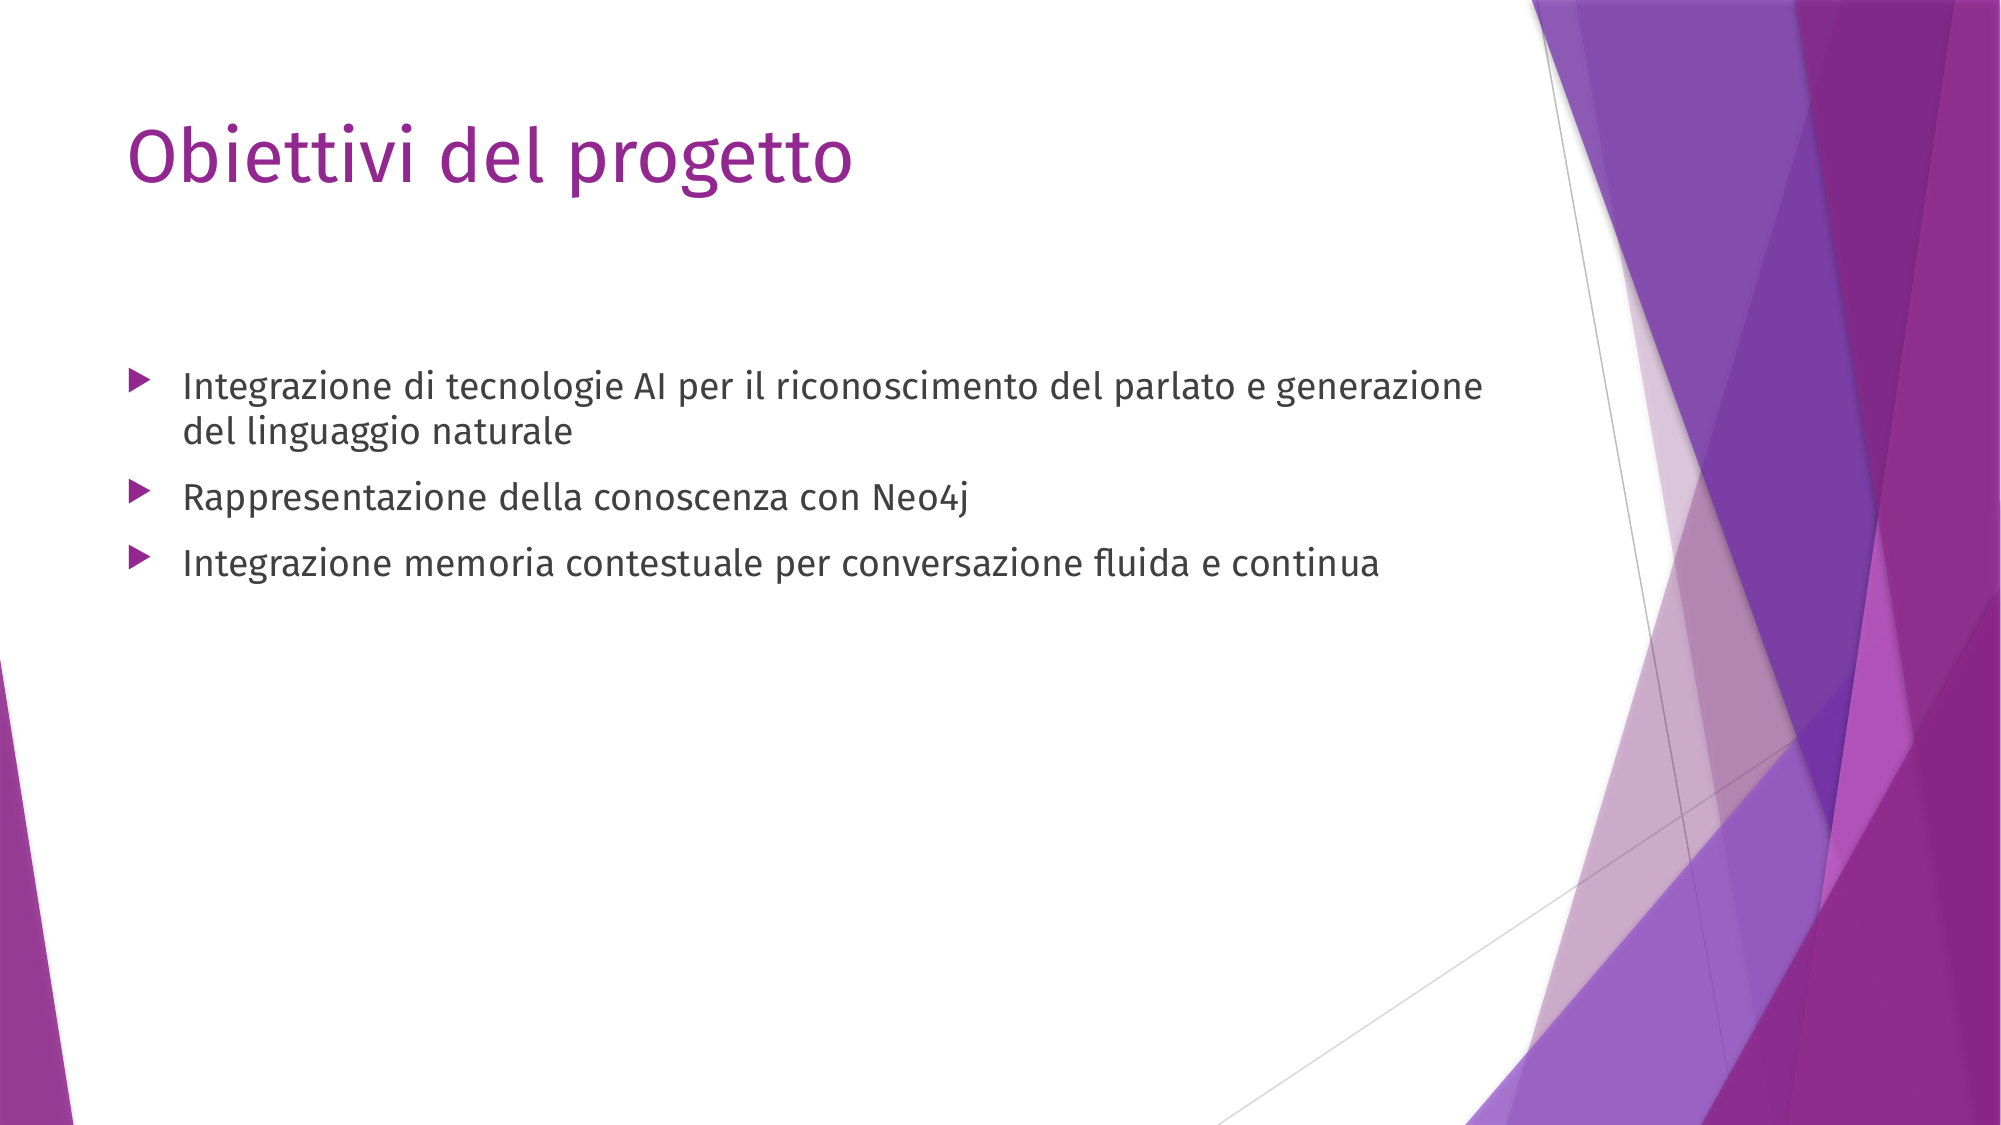

# Obiettivi del progetto
Integrazione di tecnologie AI per il riconoscimento del parlato e generazione del linguaggio naturale
Rappresentazione della conoscenza con Neo4j
Integrazione memoria contestuale per conversazione fluida e continua